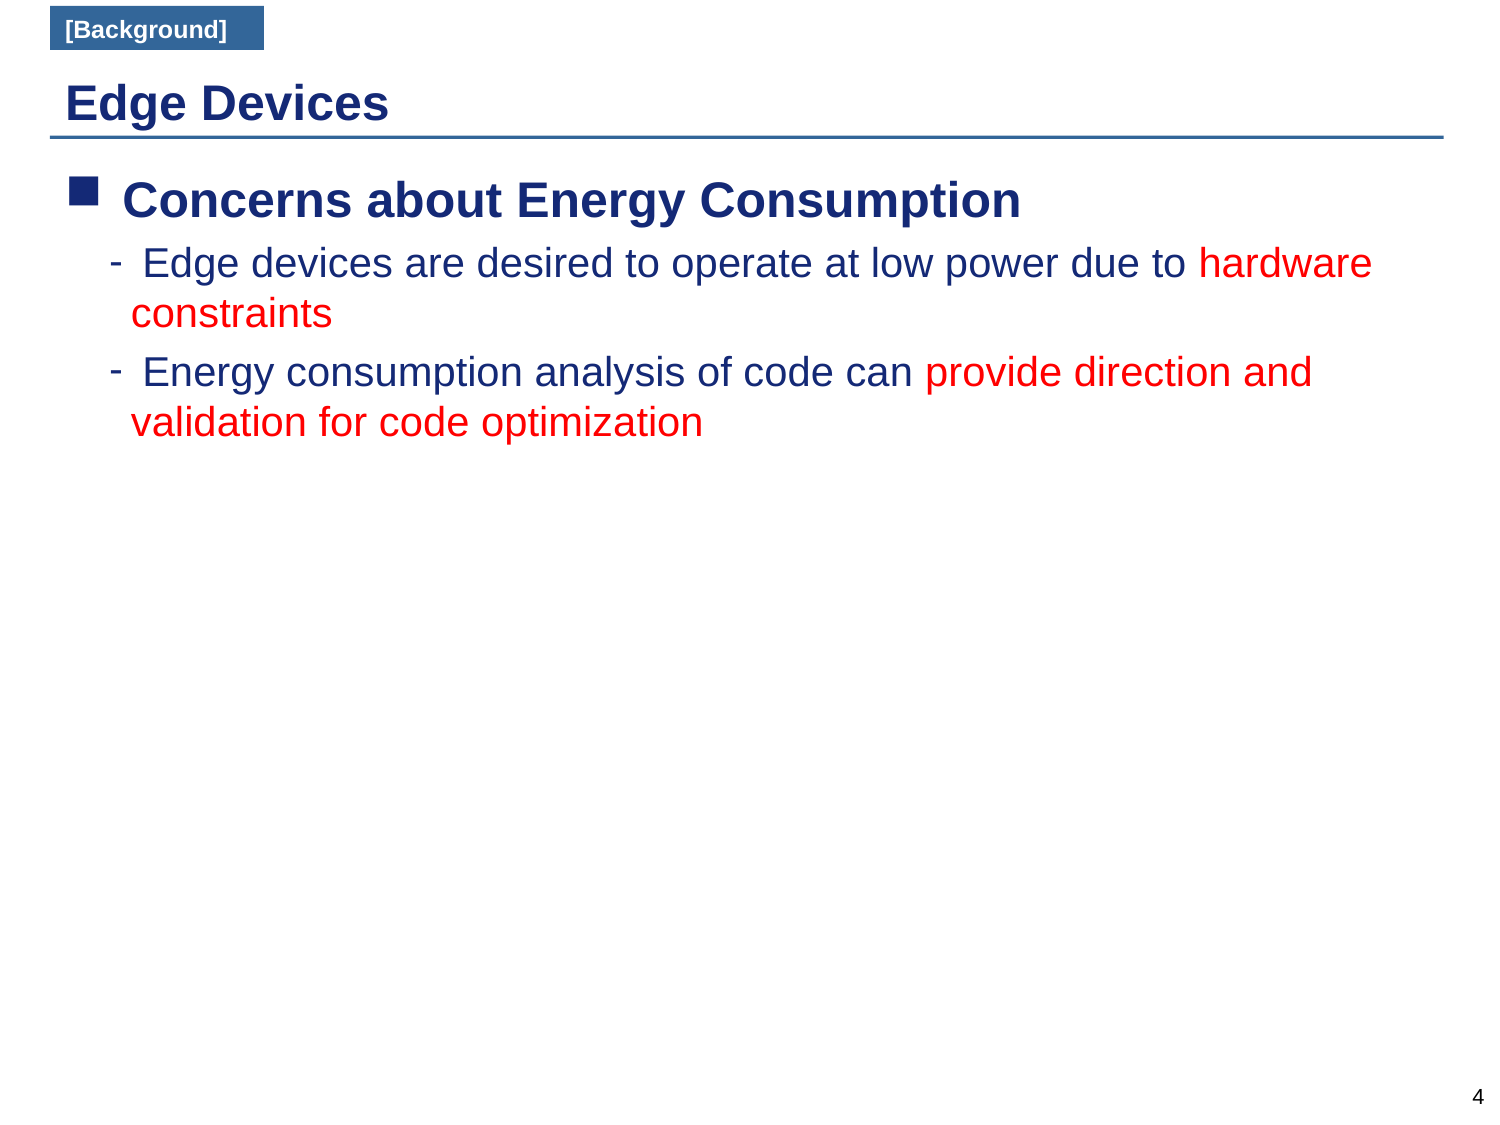

[Background]
# Edge Devices
 Concerns about Energy Consumption
 Edge devices are desired to operate at low power due to hardware constraints
 Energy consumption analysis of code can provide direction and validation for code optimization

4